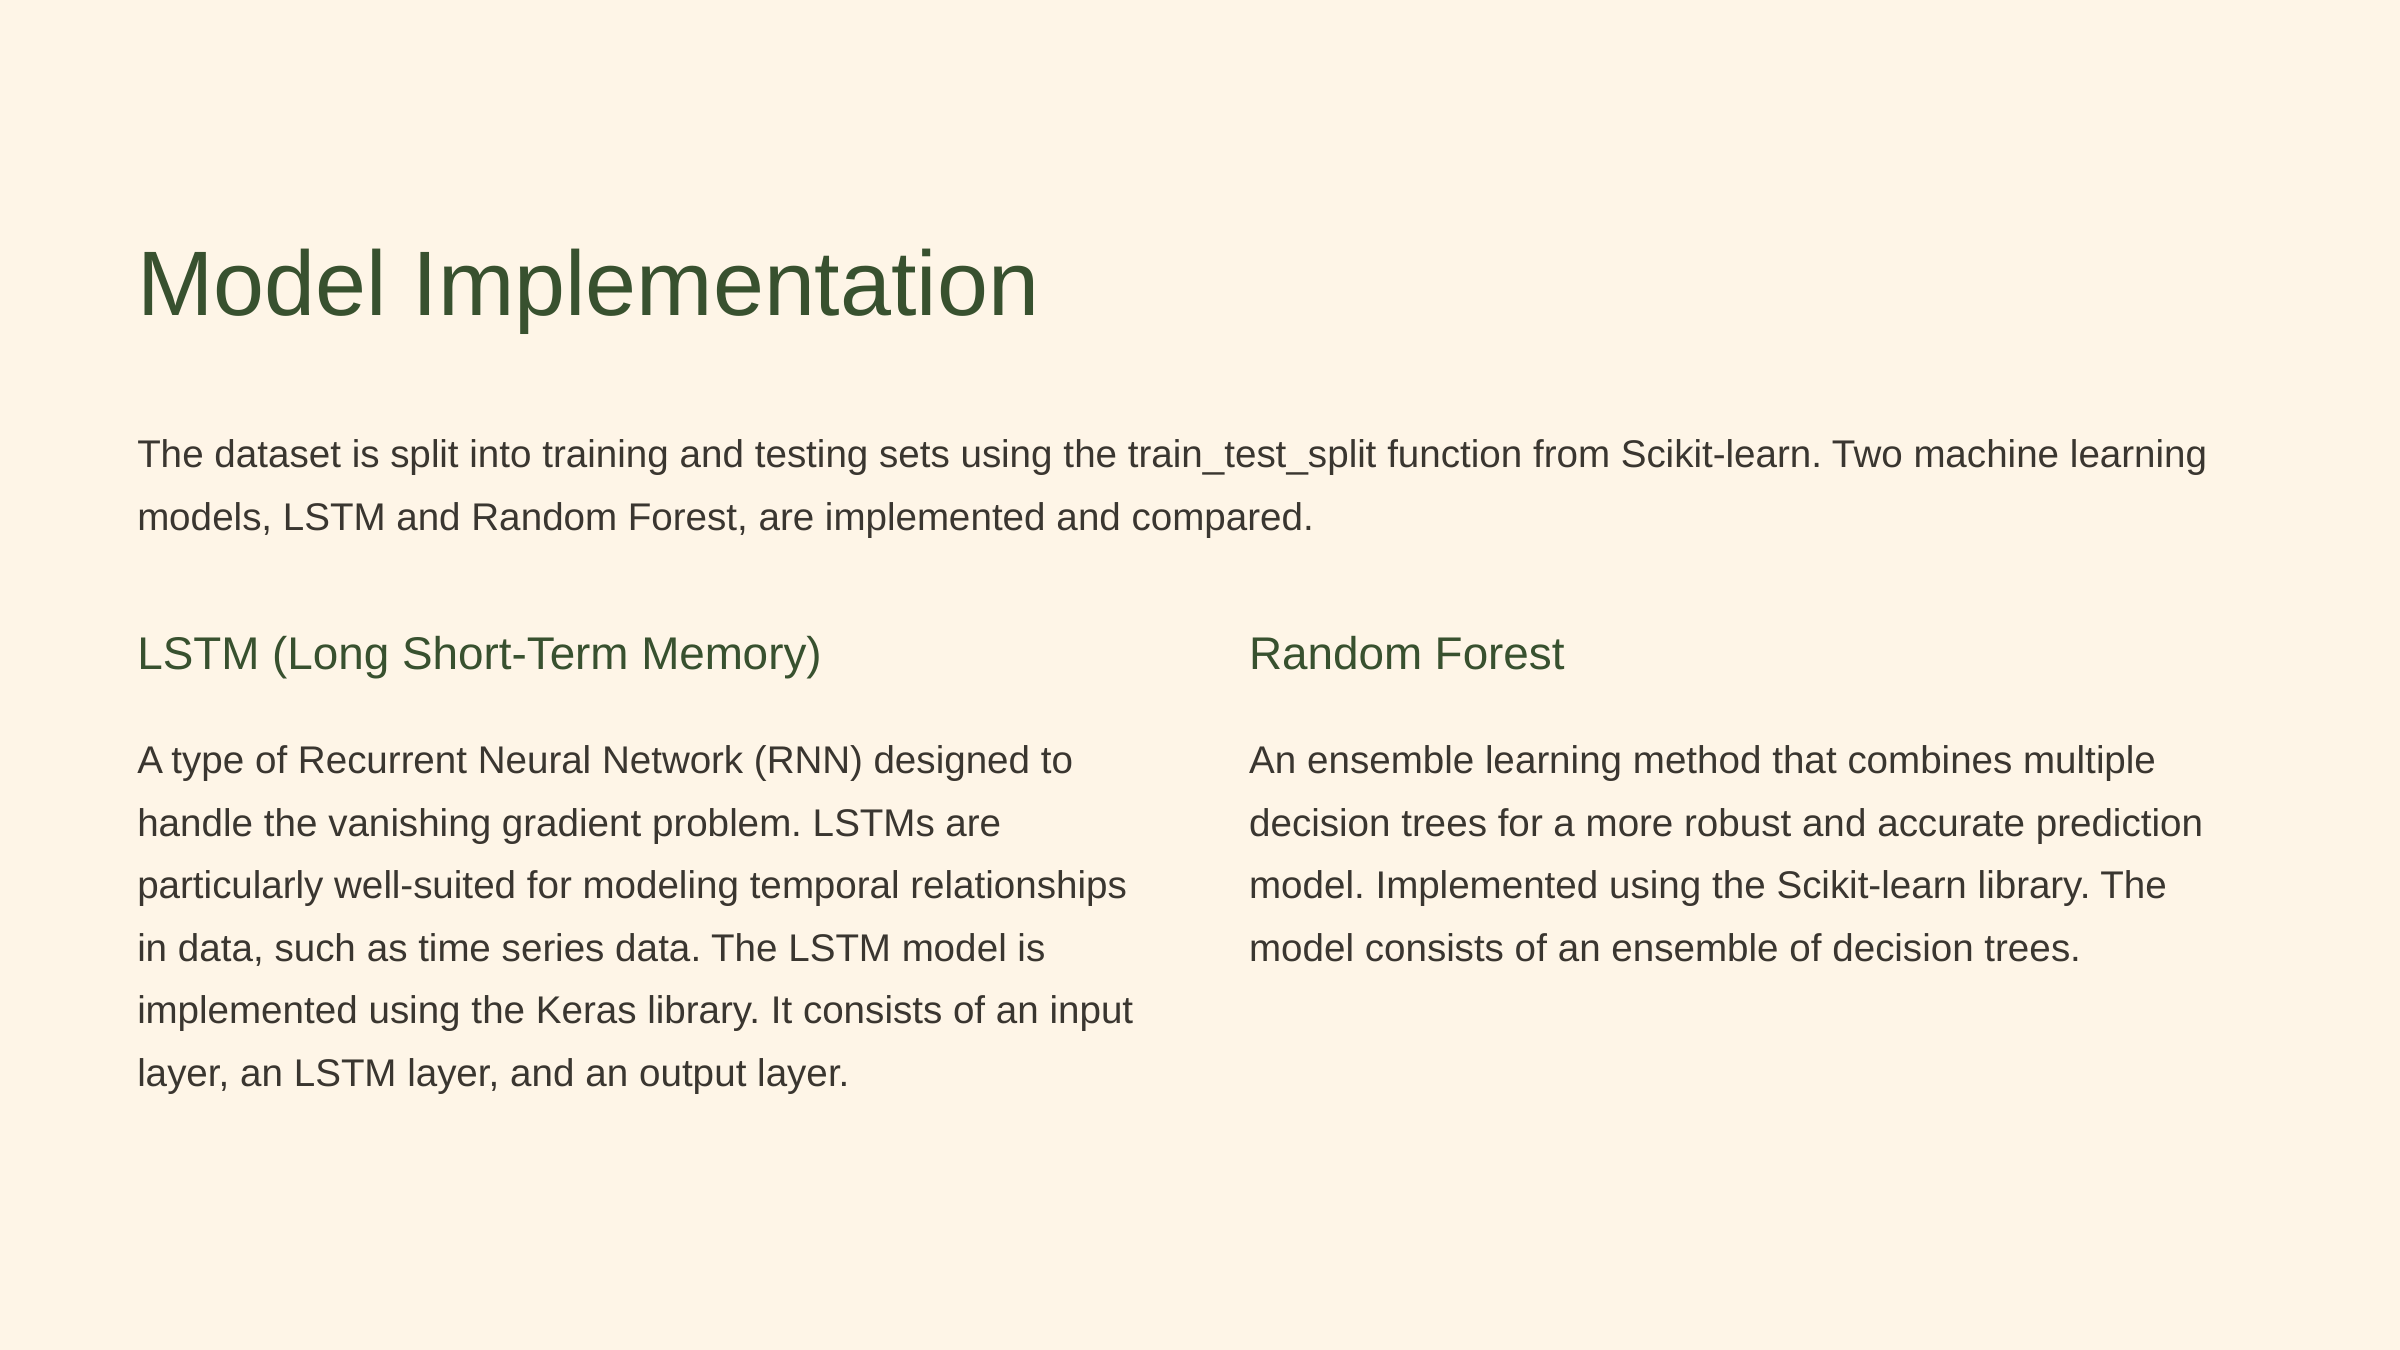

Model Implementation
The dataset is split into training and testing sets using the train_test_split function from Scikit-learn. Two machine learning models, LSTM and Random Forest, are implemented and compared.
LSTM (Long Short-Term Memory)
Random Forest
A type of Recurrent Neural Network (RNN) designed to handle the vanishing gradient problem. LSTMs are particularly well-suited for modeling temporal relationships in data, such as time series data. The LSTM model is implemented using the Keras library. It consists of an input layer, an LSTM layer, and an output layer.
An ensemble learning method that combines multiple decision trees for a more robust and accurate prediction model. Implemented using the Scikit-learn library. The model consists of an ensemble of decision trees.